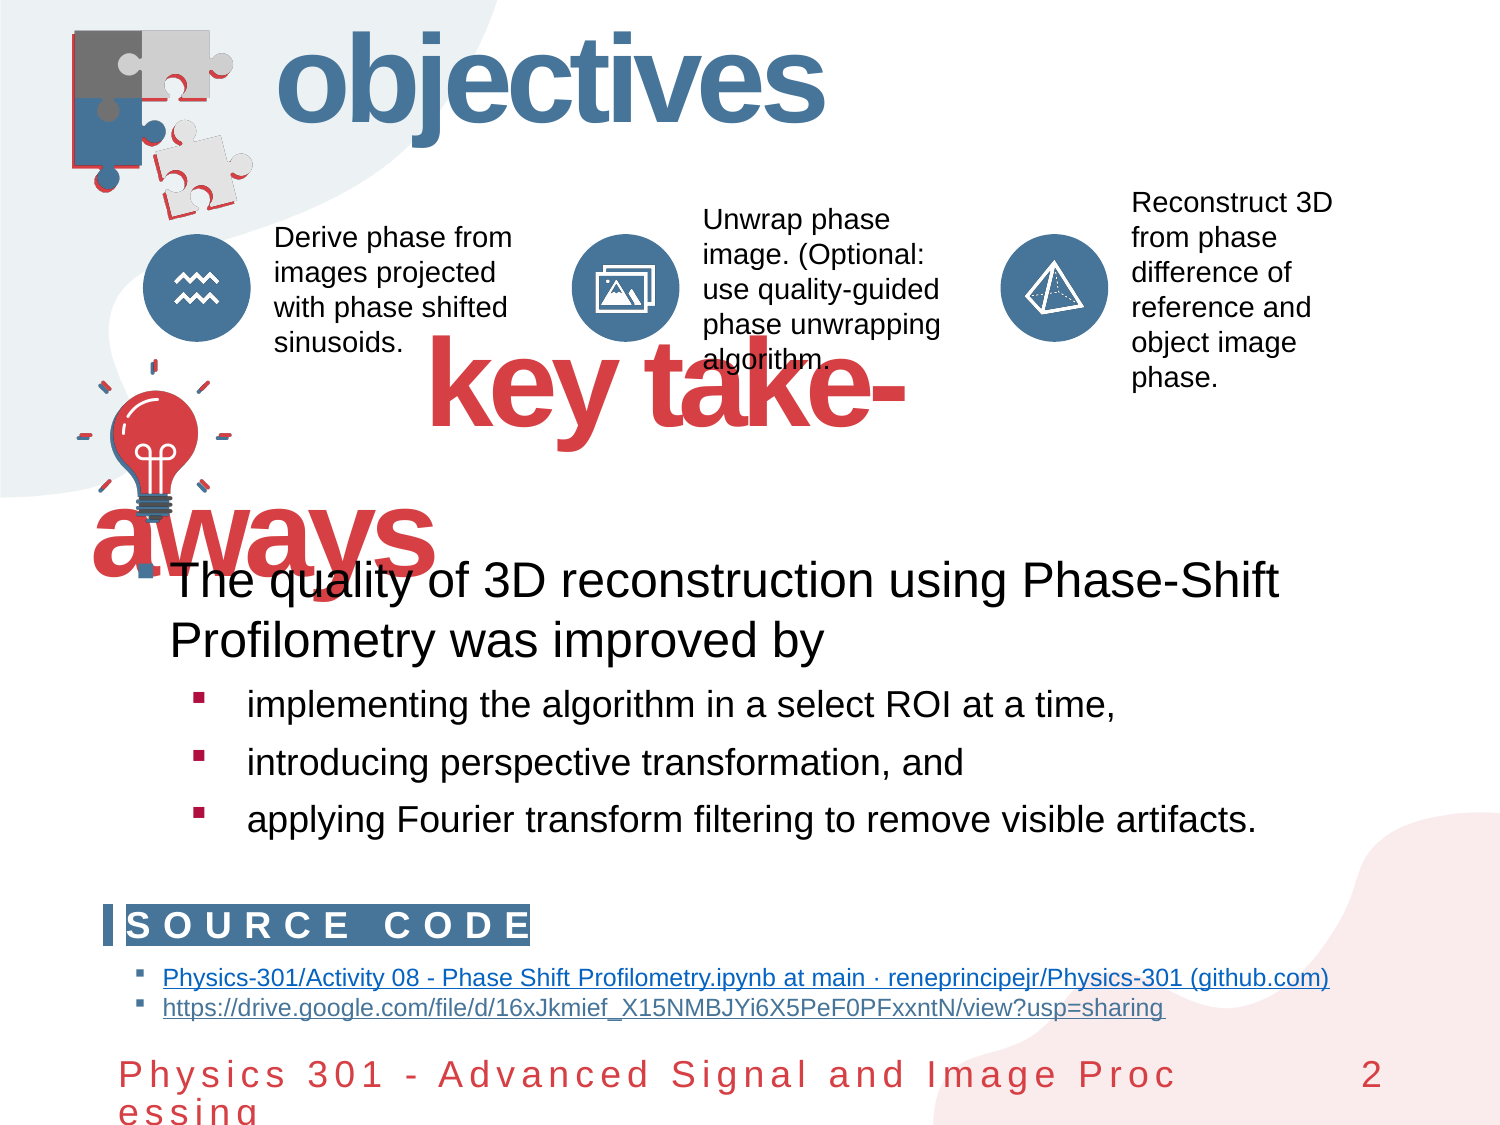

# objectives
Derive phase from images projected with phase shifted sinusoids.
Unwrap phase image. (Optional: use quality-guided phase unwrapping algorithm.
Reconstruct 3D from phase difference of reference and object image phase.
The quality of 3D reconstruction using Phase-Shift Profilometry was improved by
implementing the algorithm in a select ROI at a time,
introducing perspective transformation, and
applying Fourier transform filtering to remove visible artifacts.
Physics-301/Activity 08 - Phase Shift Profilometry.ipynb at main · reneprincipejr/Physics-301 (github.com)
https://drive.google.com/file/d/16xJkmief_X15NMBJYi6X5PeF0PFxxntN/view?usp=sharing
Physics 301 - Advanced Signal and Image Processing
2